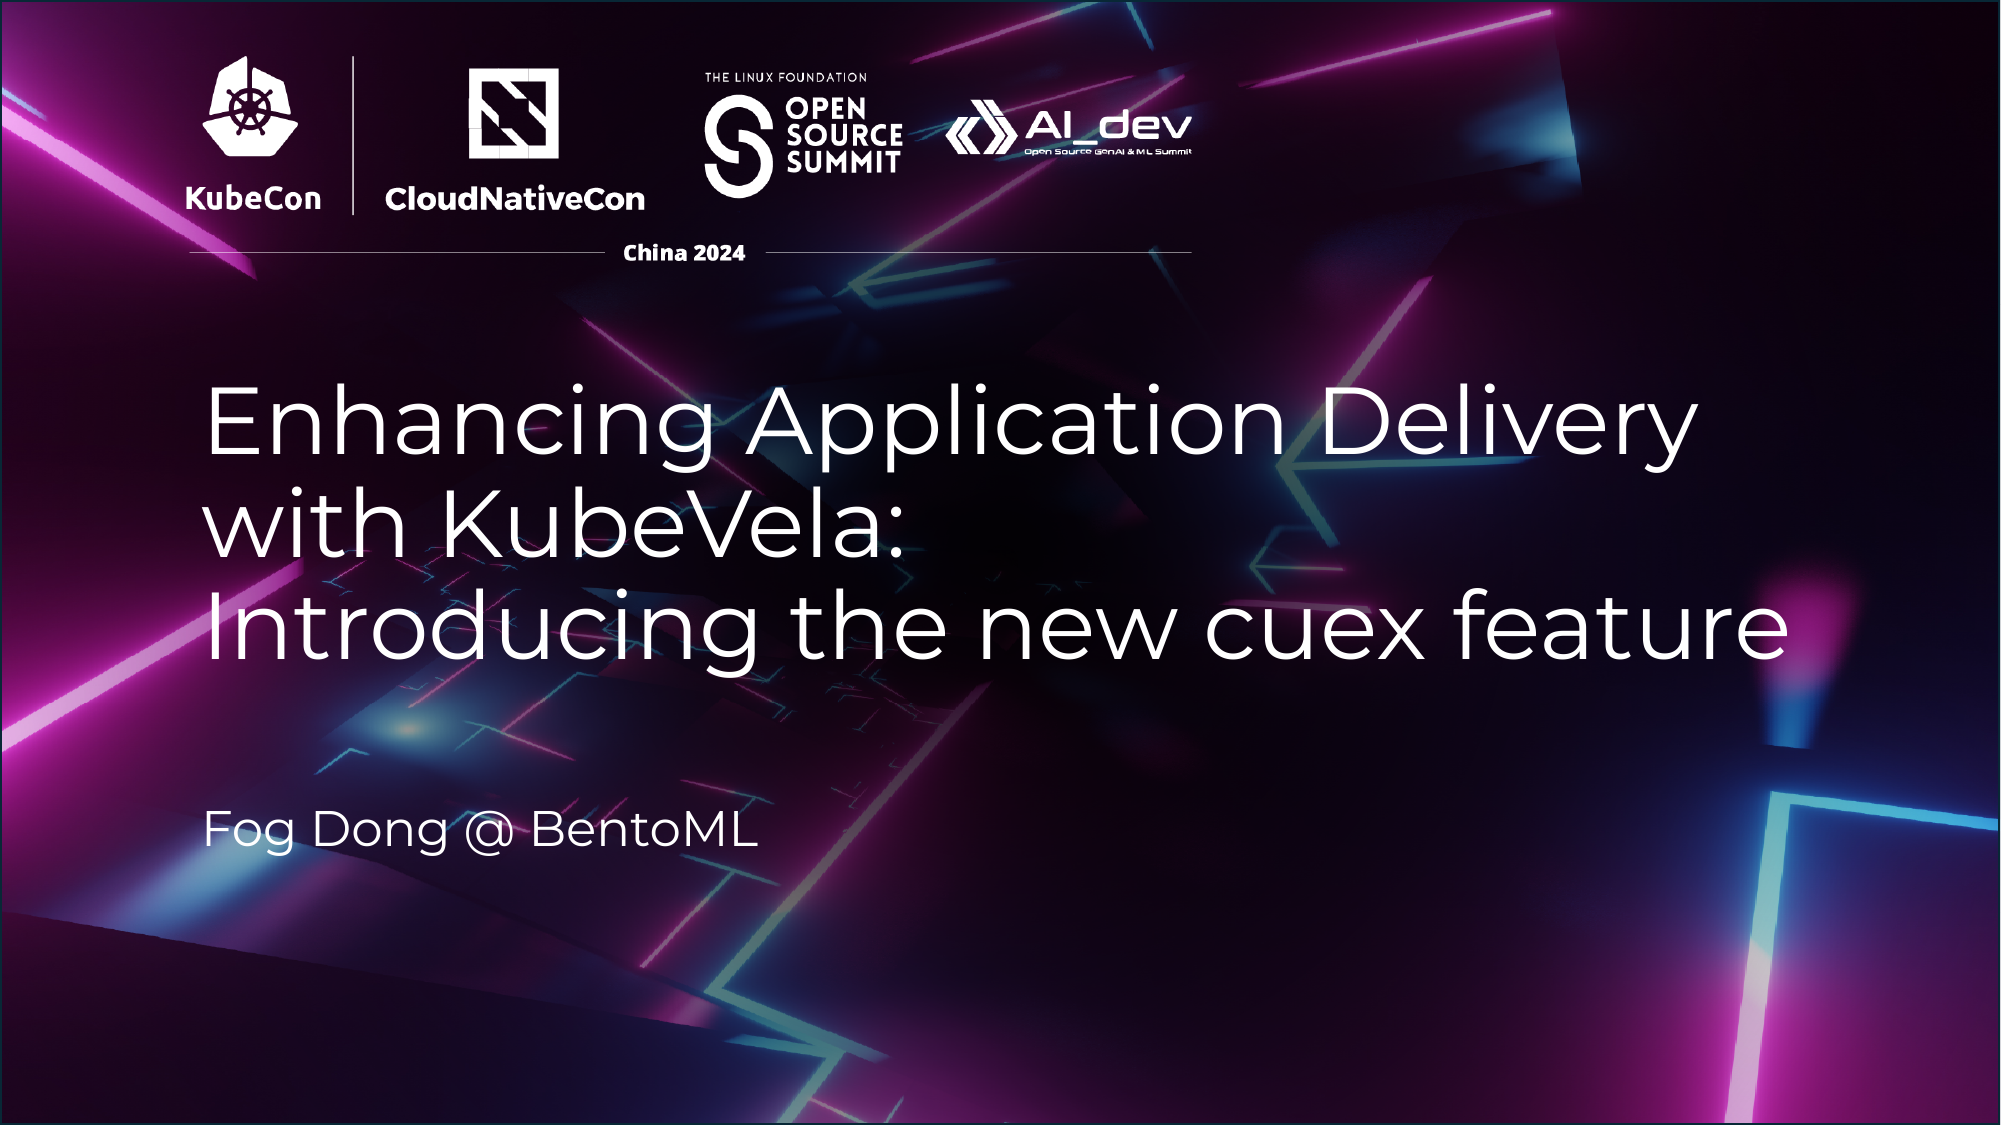

# Enhancing Application Delivery with KubeVela: Introducing the new cuex feature
Fog Dong @ BentoML